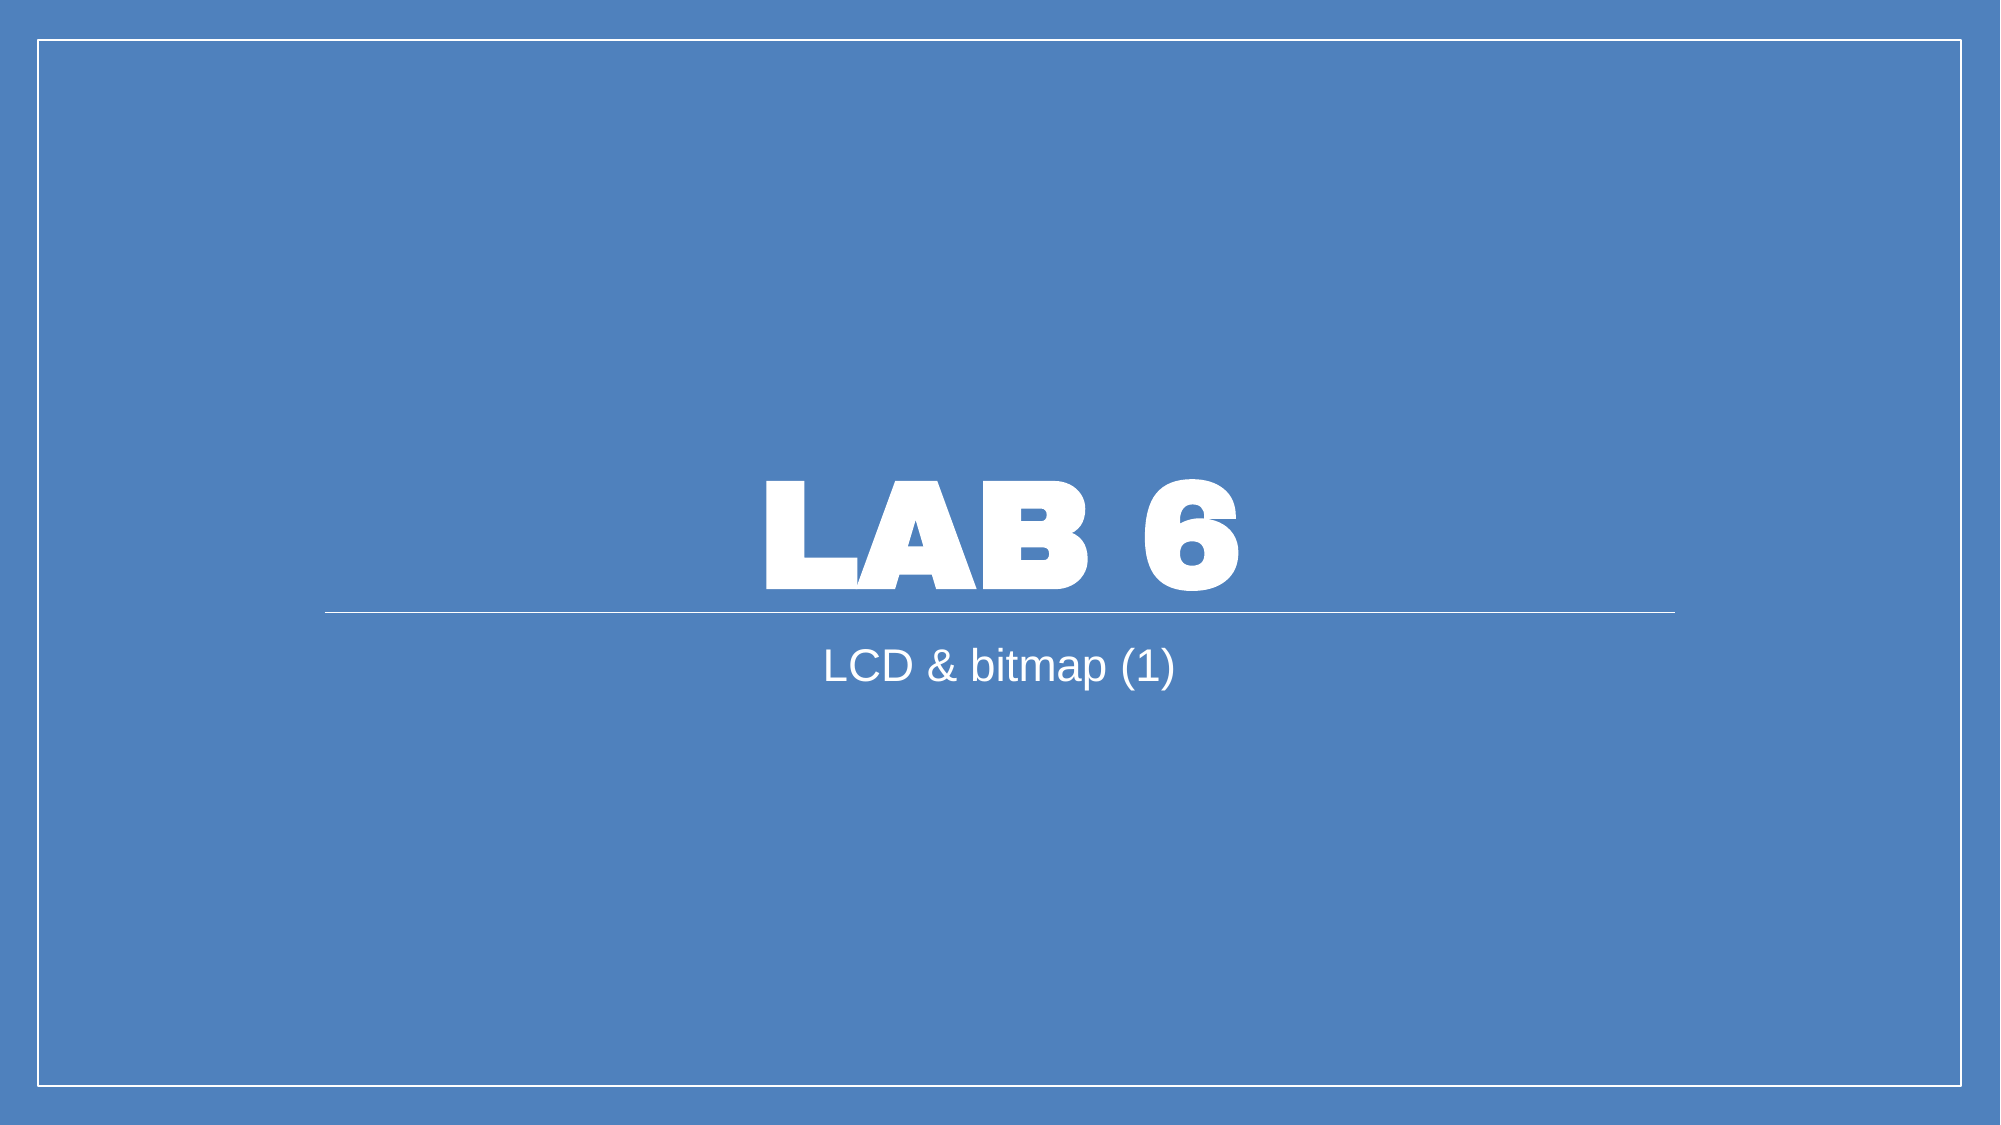

# Lab 6
LCD & bitmap (1)